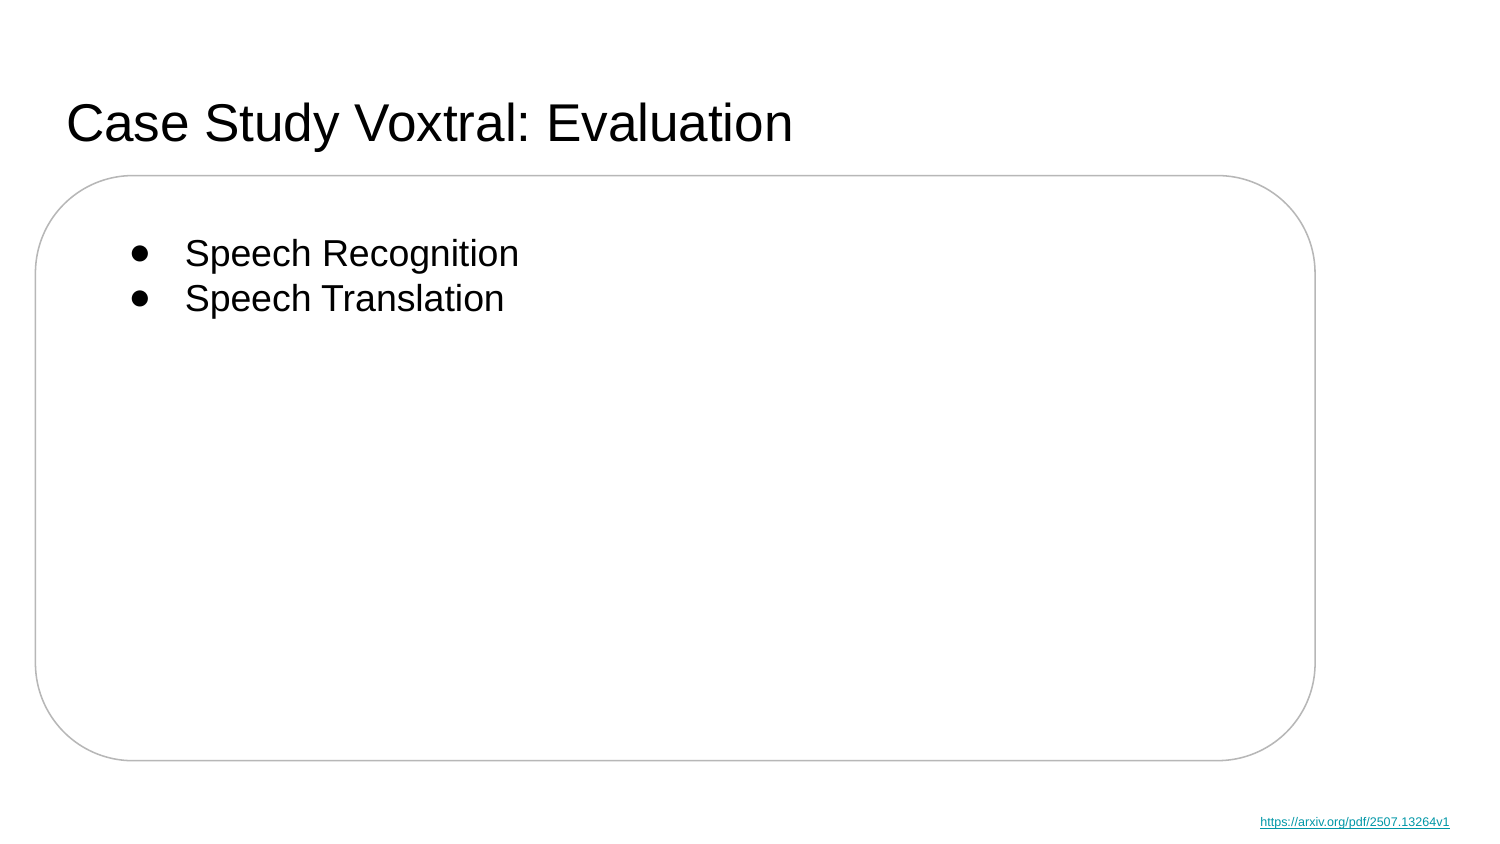

# Case Study Voxtral: Evaluation

Speech Recognition
Speech Translation

https://arxiv.org/pdf/2507.13264v1